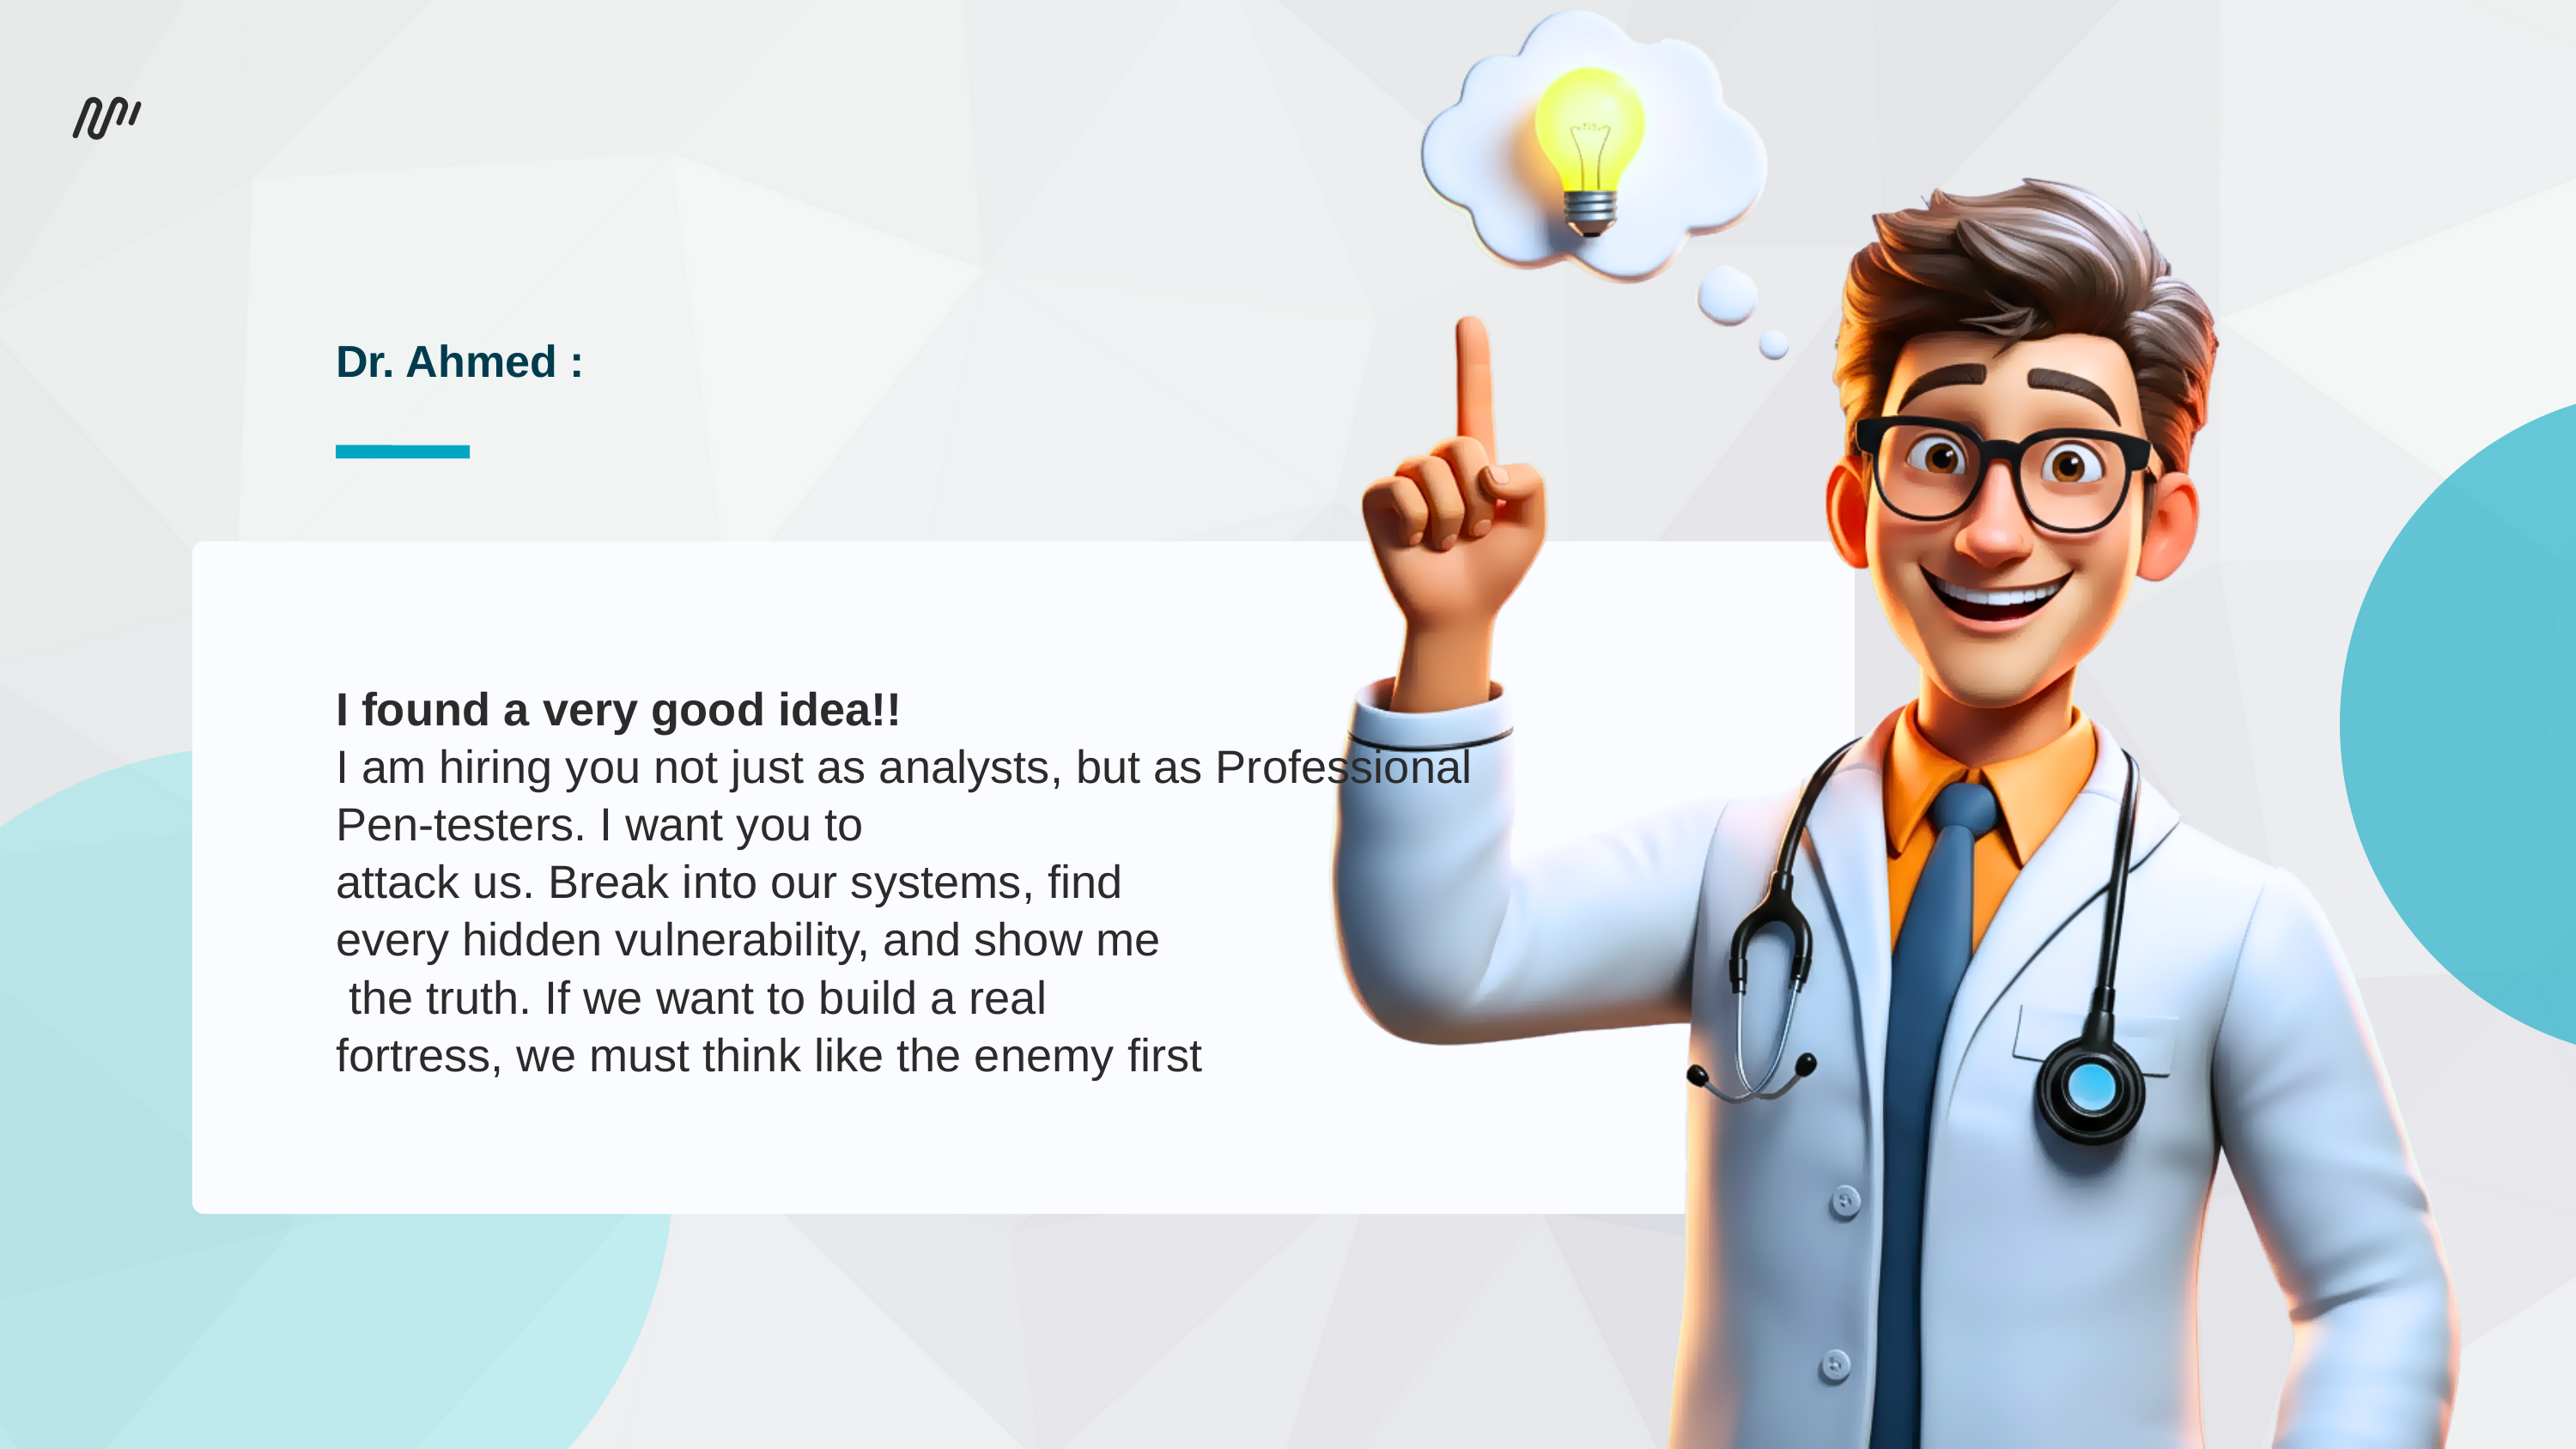

Dr. Ahmed :

I found a very good idea!!
I am hiring you not just as analysts, but as Professional Pen-testers. I want you to
attack us. Break into our systems, find
every hidden vulnerability, and show me
 the truth. If we want to build a real
fortress, we must think like the enemy first